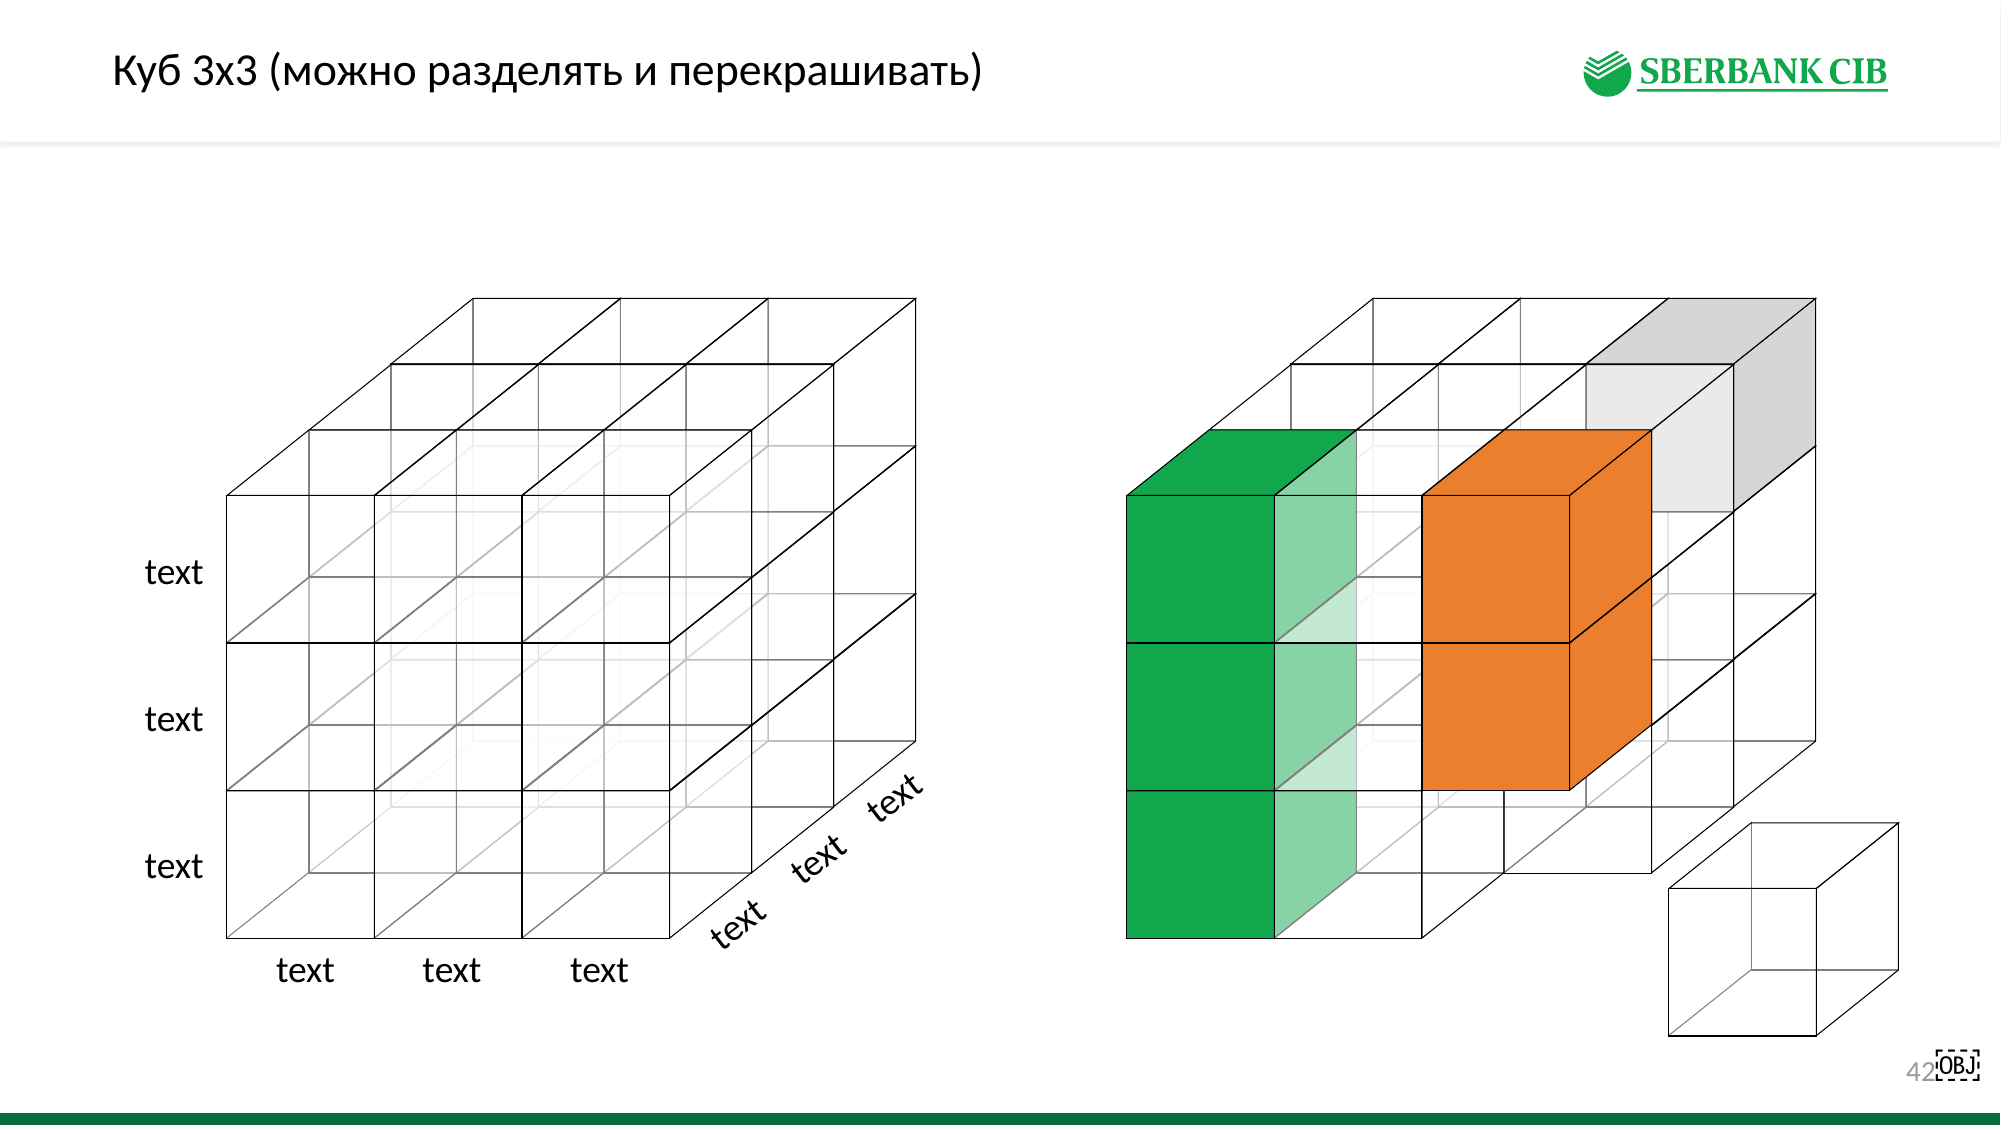

# Куб 3х3 (можно разделять и перекрашивать)

text

text

text
text

text
text
text
text
text